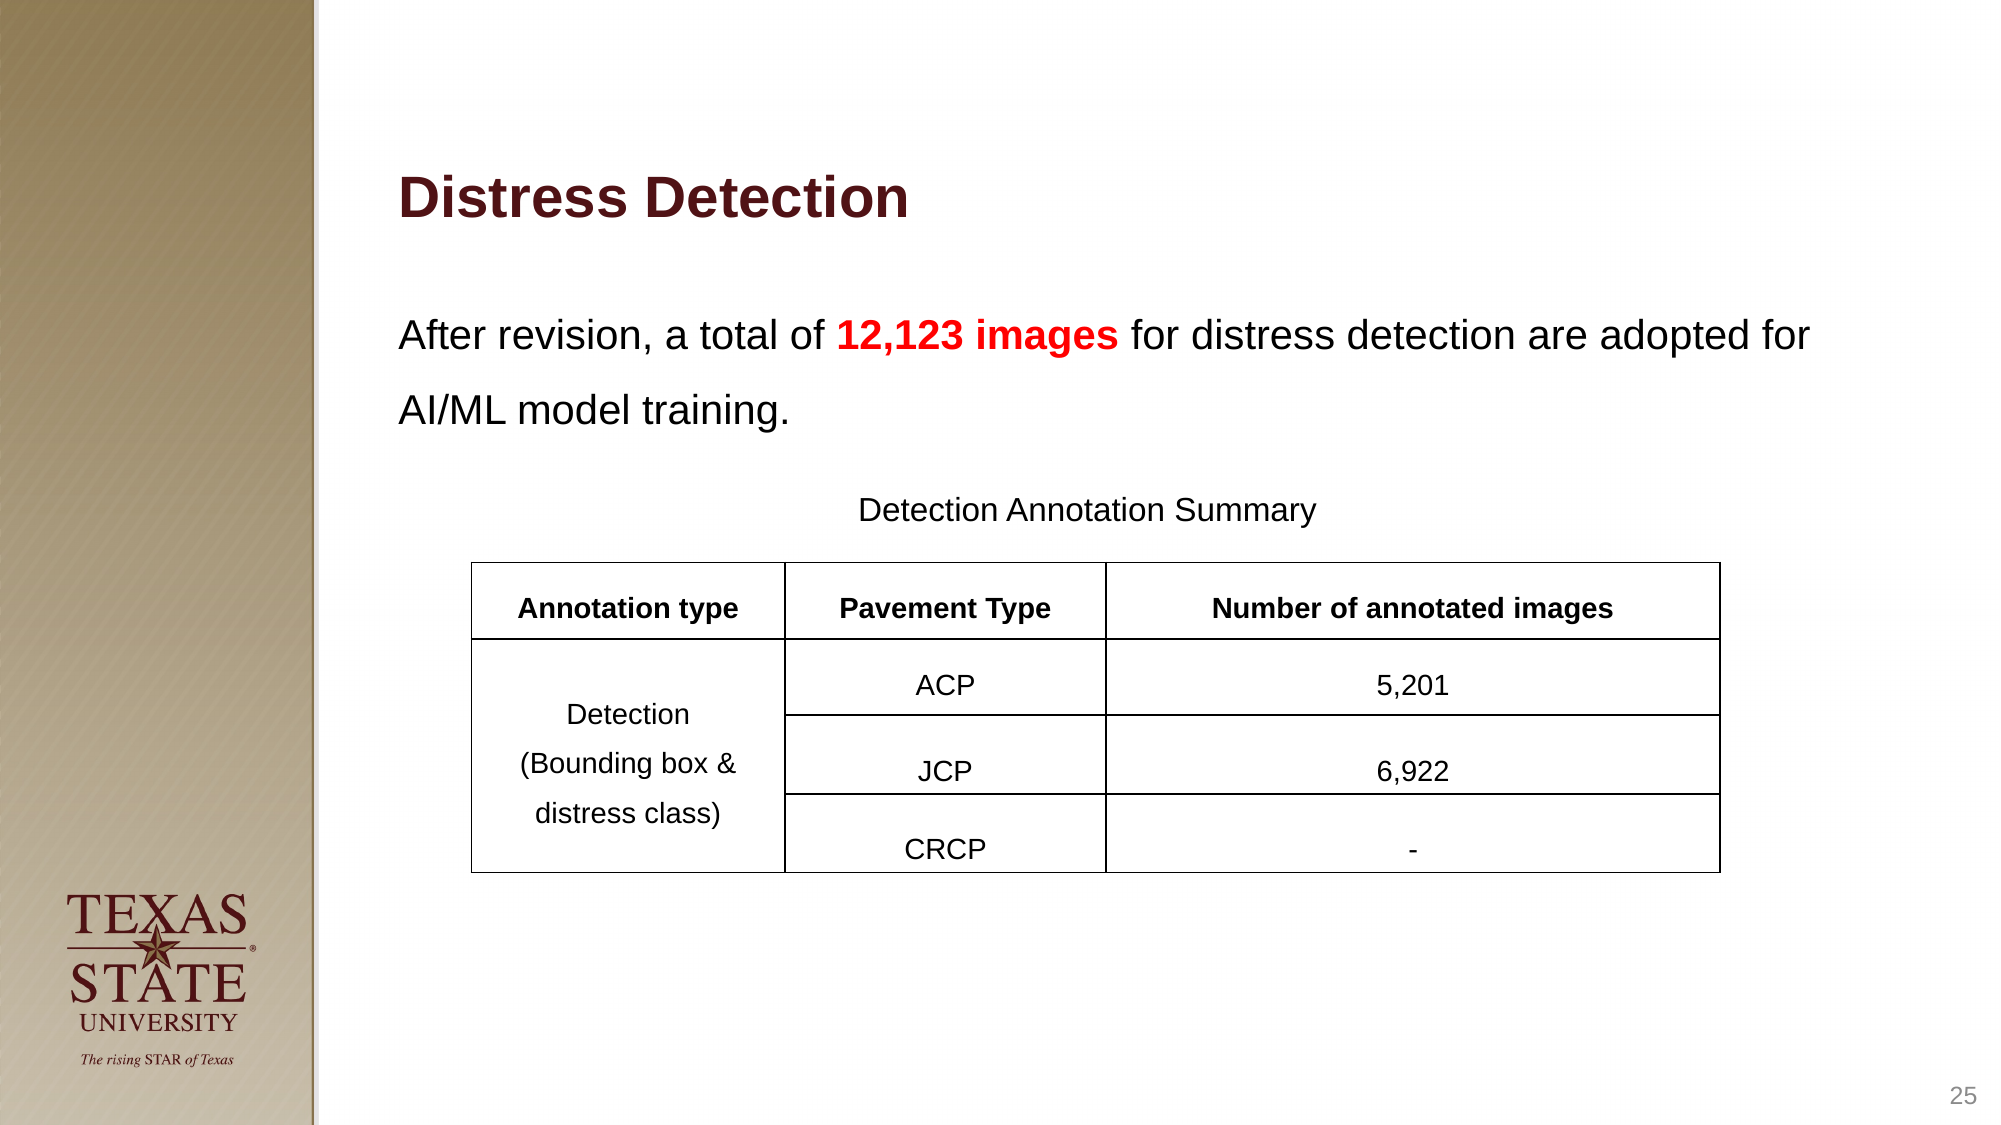

# Distress Detection
After revision, a total of 12,123 images for distress detection are adopted for AI/ML model training.
Detection Annotation Summary
| Annotation type | Pavement Type | Number of annotated images |
| --- | --- | --- |
| Detection (Bounding box & distress class) | ACP | 5,201 |
| McLennan | JCP | 6,922 |
| Harrison | CRCP | - |
25